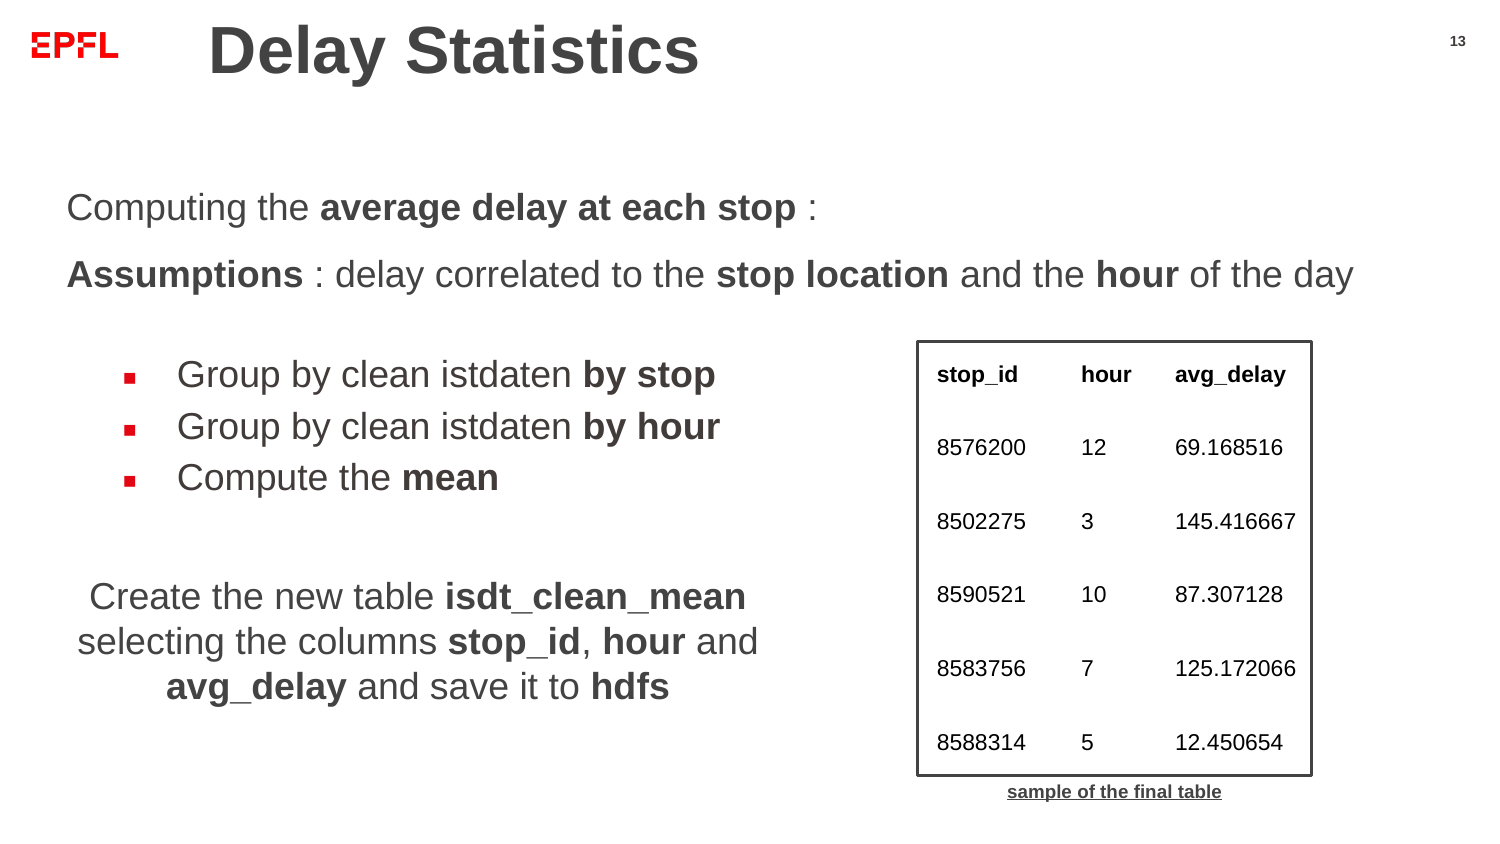

# Delay Statistics
13
Computing the average delay at each stop :
Assumptions : delay correlated to the stop location and the hour of the day
Group by clean istdaten by stop
Group by clean istdaten by hour
Compute the mean

|  | stop\_id | hour | avg\_delay |
| --- | --- | --- | --- |
|  | 8576200 | 12 | 69.168516 |
|  | 8502275 | 3 | 145.416667 |
|  | 8590521 | 10 | 87.307128 |
|  | 8583756 | 7 | 125.172066 |
|  | 8588314 | 5 | 12.450654 |

Create the new table isdt_clean_mean selecting the columns stop_id, hour and avg_delay and save it to hdfs
sample of the final table